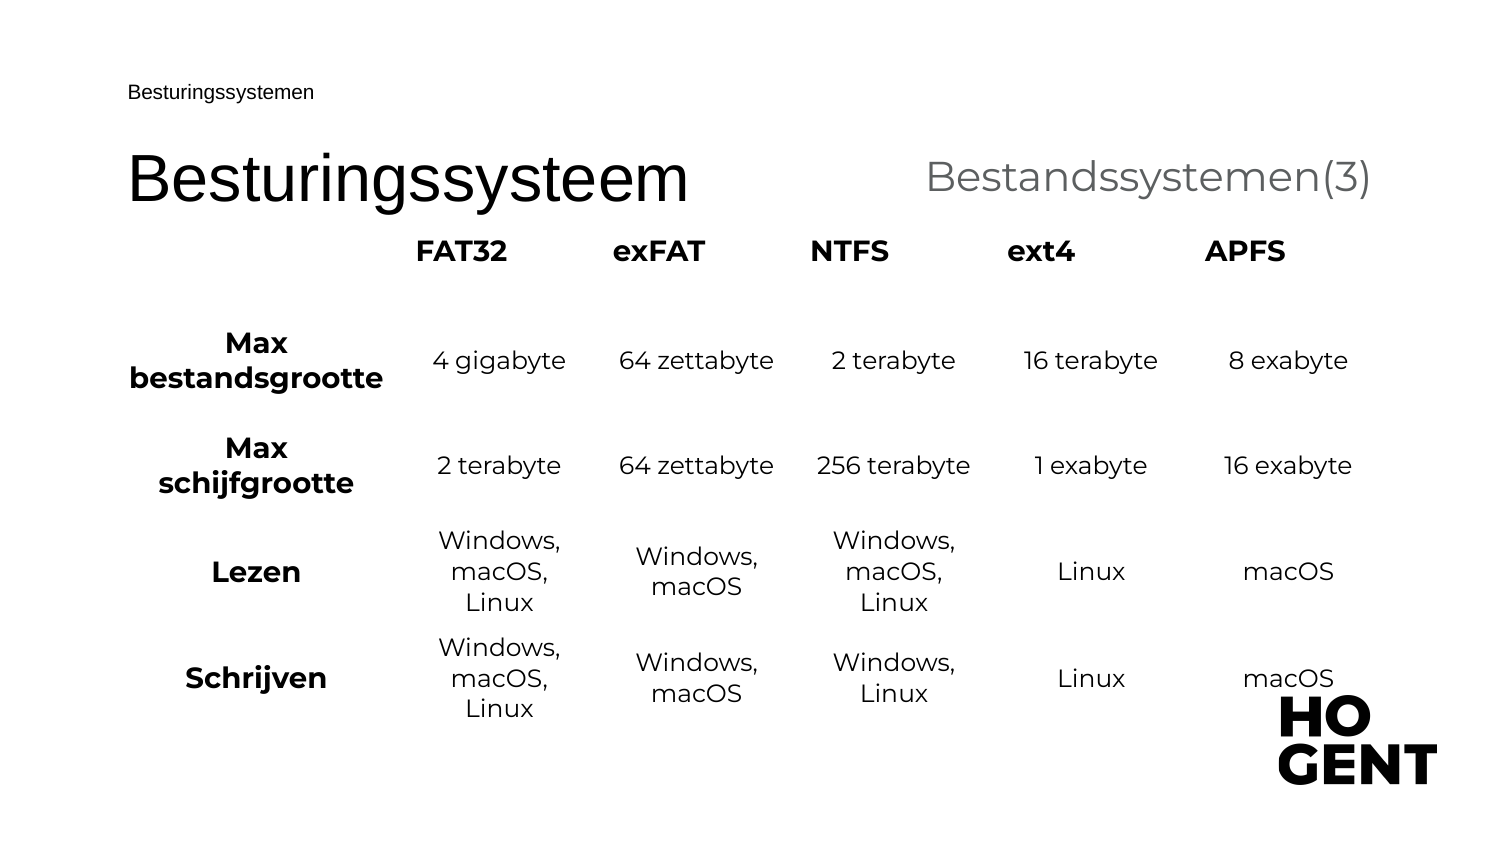

Besturingssystemen
Bestandssystemen(3)
# Besturingssysteem
|  | FAT32 | exFAT | NTFS | ext4 | APFS |
| --- | --- | --- | --- | --- | --- |
| Max bestandsgrootte | 4 gigabyte | 64 zettabyte | 2 terabyte | 16 terabyte | 8 exabyte |
| Max schijfgrootte | 2 terabyte | 64 zettabyte | 256 terabyte | 1 exabyte | 16 exabyte |
| Lezen | Windows, macOS, Linux | Windows, macOS | Windows, macOS, Linux | Linux | macOS |
| Schrijven | Windows, macOS, Linux | Windows, macOS | Windows, Linux | Linux | macOS |